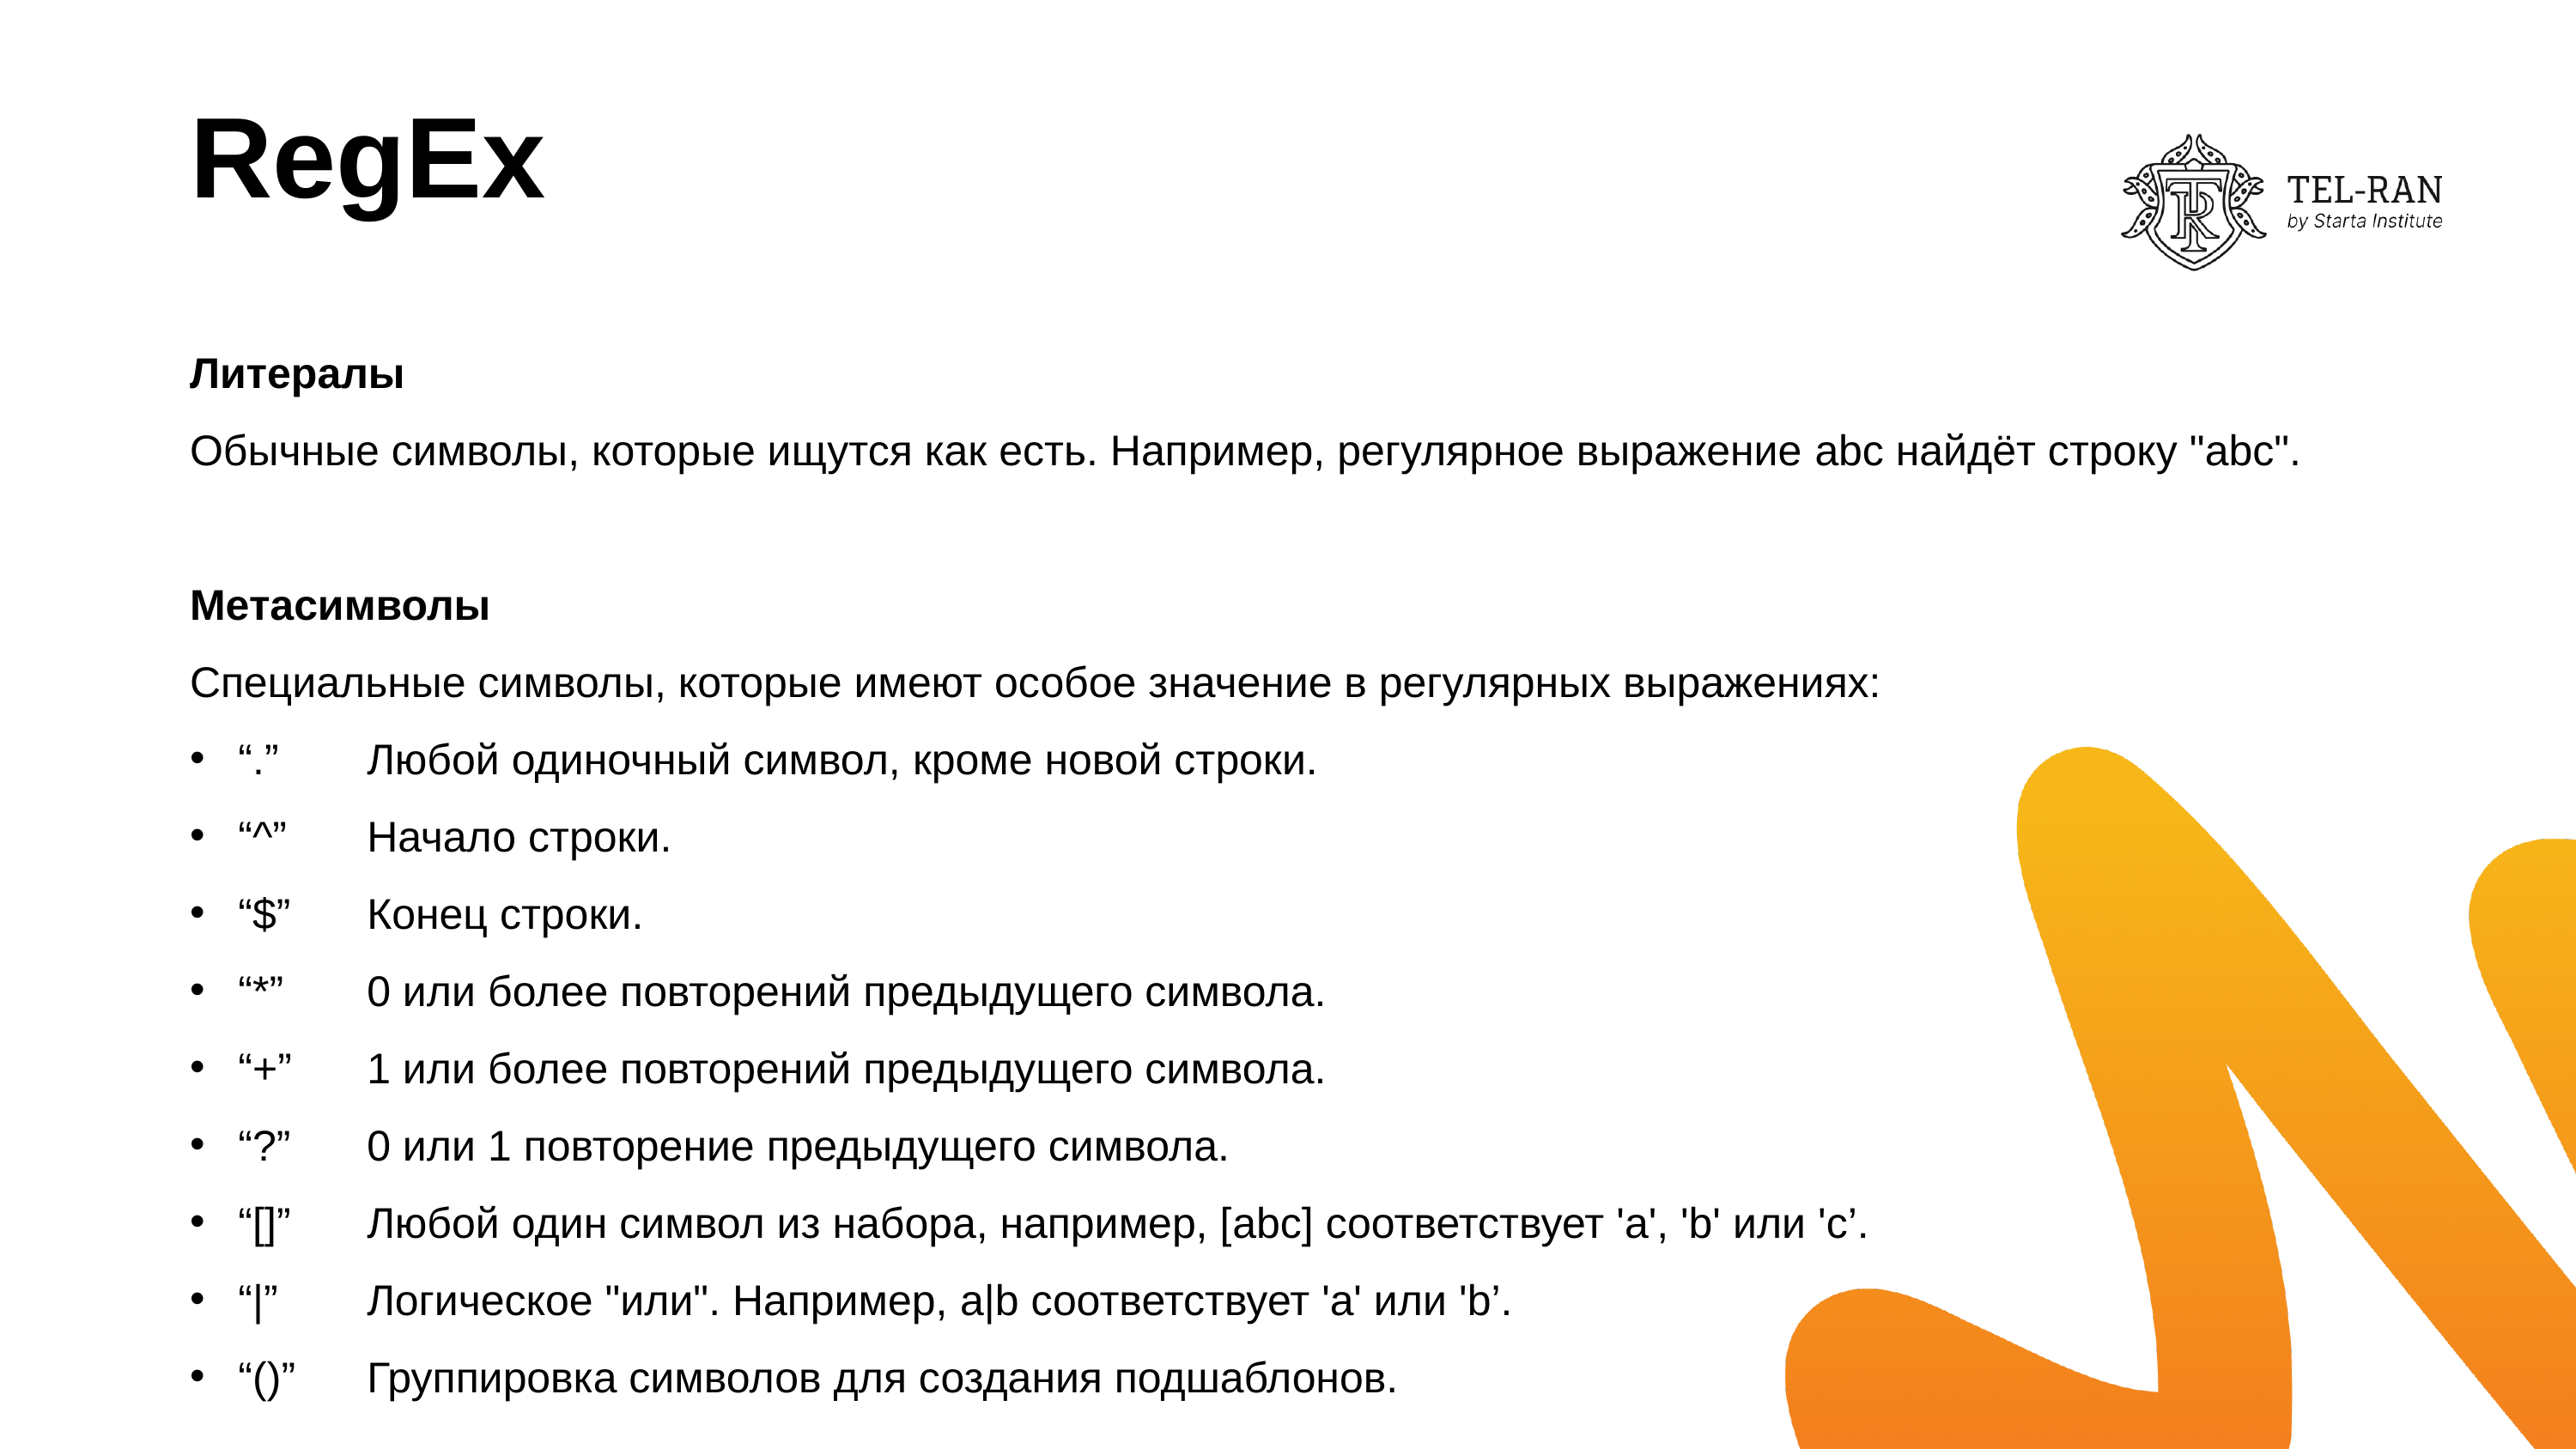

# RegEx
Литералы
Обычные символы, которые ищутся как есть. Например, регулярное выражение abc найдёт строку "abc".

Метасимволы
Специальные символы, которые имеют особое значение в регулярных выражениях:
“.”	Любой одиночный символ, кроме новой строки.
“^”	Начало строки.
“$”	Конец строки.
“*”	0 или более повторений предыдущего символа.
“+”	1 или более повторений предыдущего символа.
“?”	0 или 1 повторение предыдущего символа.
“[]”	Любой один символ из набора, например, [abc] соответствует 'a', 'b' или 'c’.
“|”	Логическое "или". Например, a|b соответствует 'a' или 'b’.
“()” 	Группировка символов для создания подшаблонов.